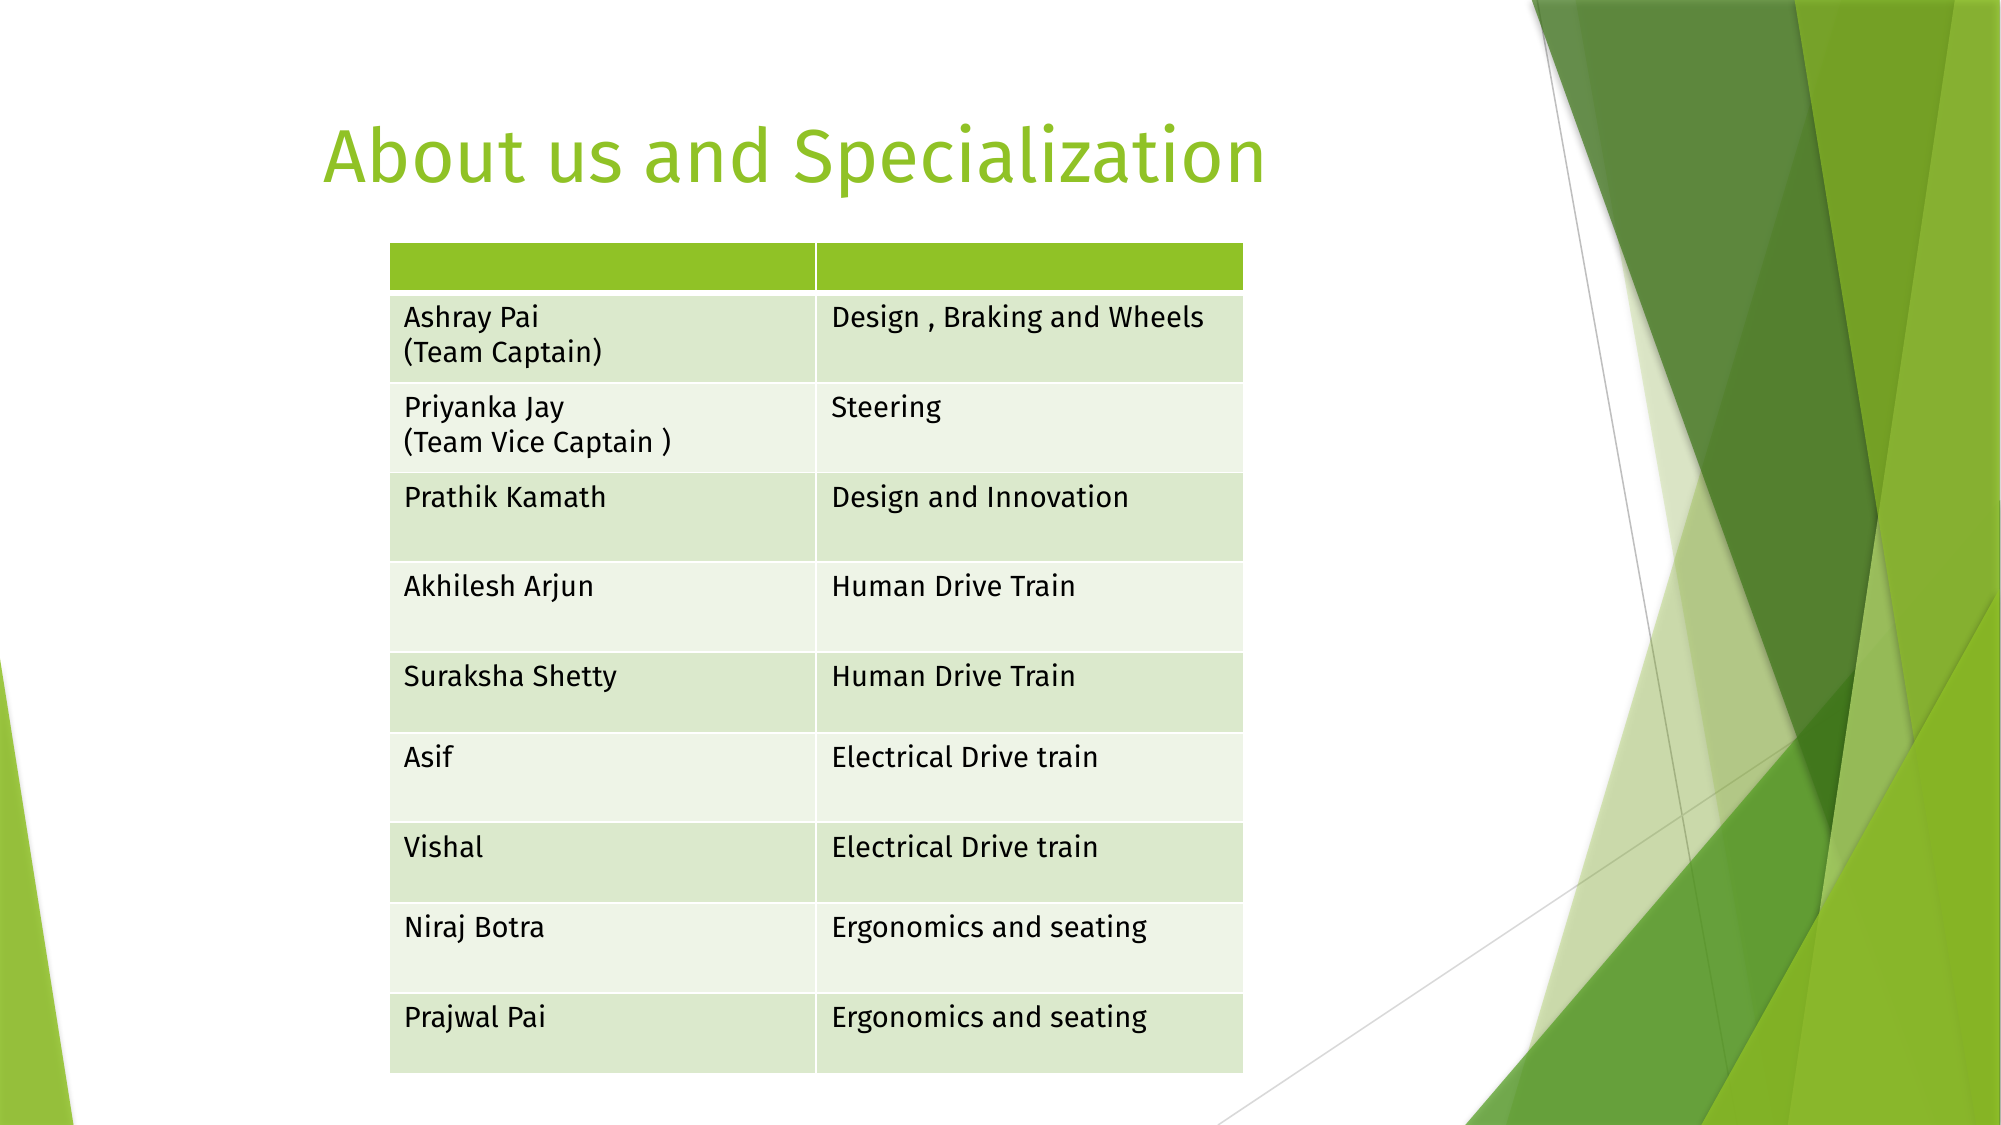

# About us and Specialization
|  |  |
| --- | --- |
| Ashray Pai (Team Captain) | Design , Braking and Wheels |
| Priyanka Jay (Team Vice Captain ) | Steering |
| Prathik Kamath | Design and Innovation |
| Akhilesh Arjun | Human Drive Train |
| Suraksha Shetty | Human Drive Train |
| Asif | Electrical Drive train |
| Vishal | Electrical Drive train |
| Niraj Botra | Ergonomics and seating |
| Prajwal Pai | Ergonomics and seating |